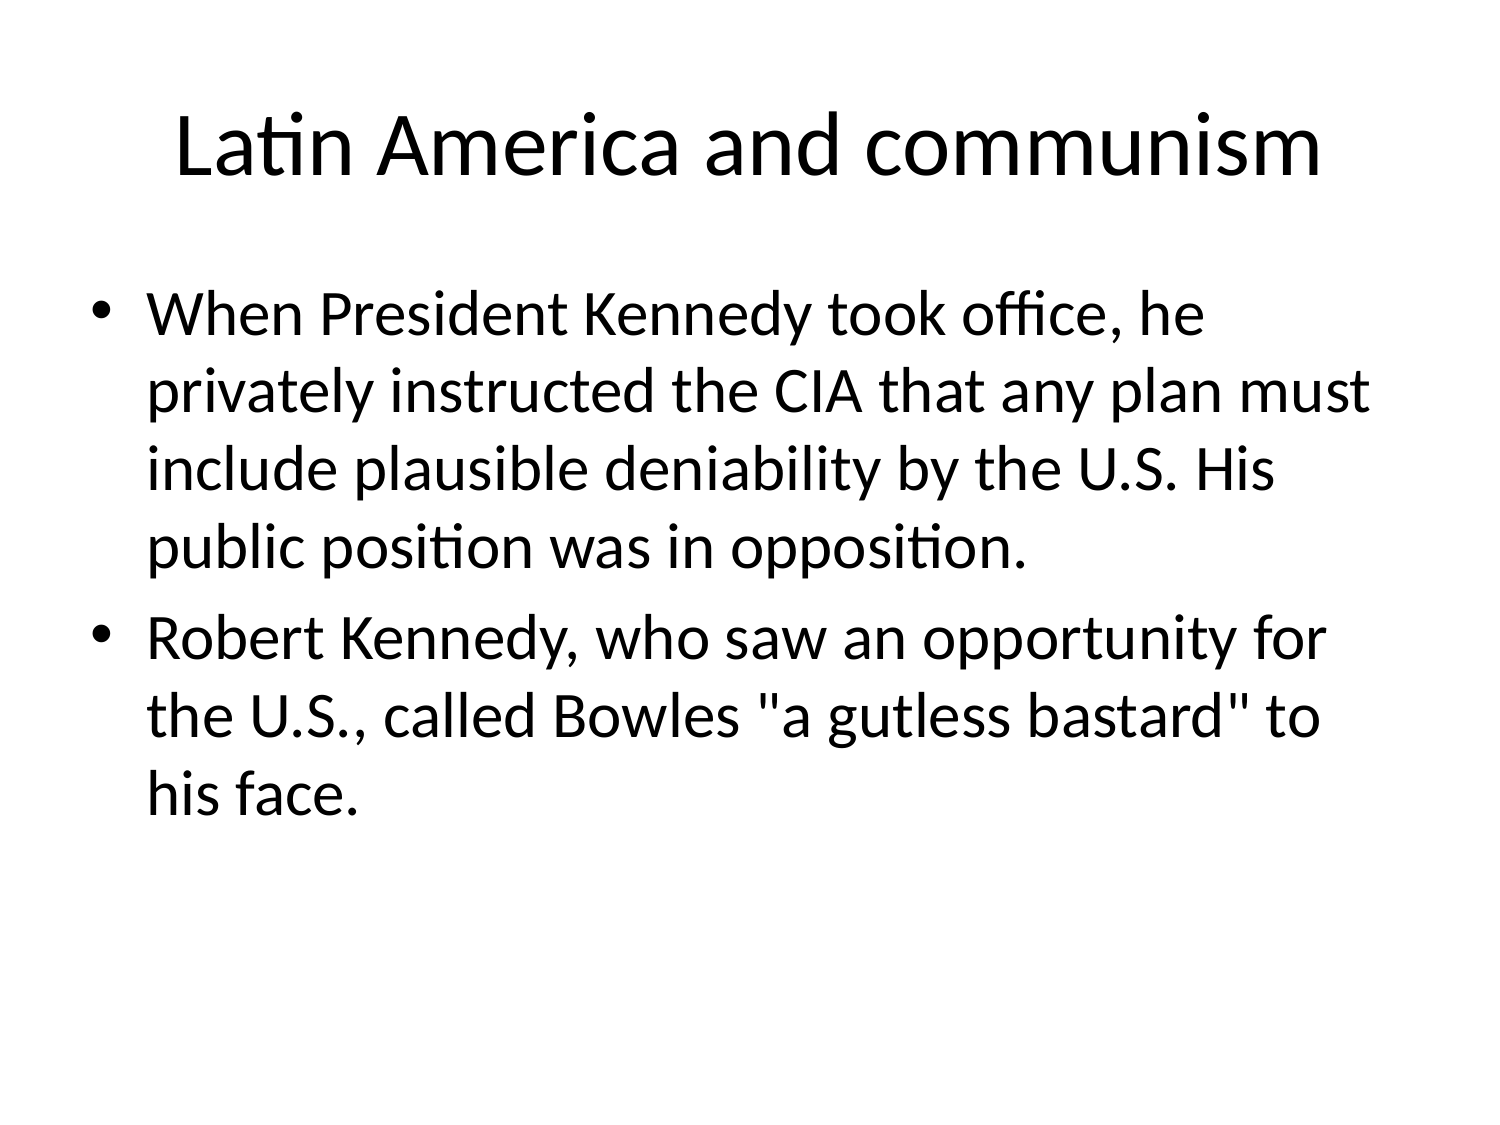

# Latin America and communism
When President Kennedy took office, he privately instructed the CIA that any plan must include plausible deniability by the U.S. His public position was in opposition.
Robert Kennedy, who saw an opportunity for the U.S., called Bowles "a gutless bastard" to his face.